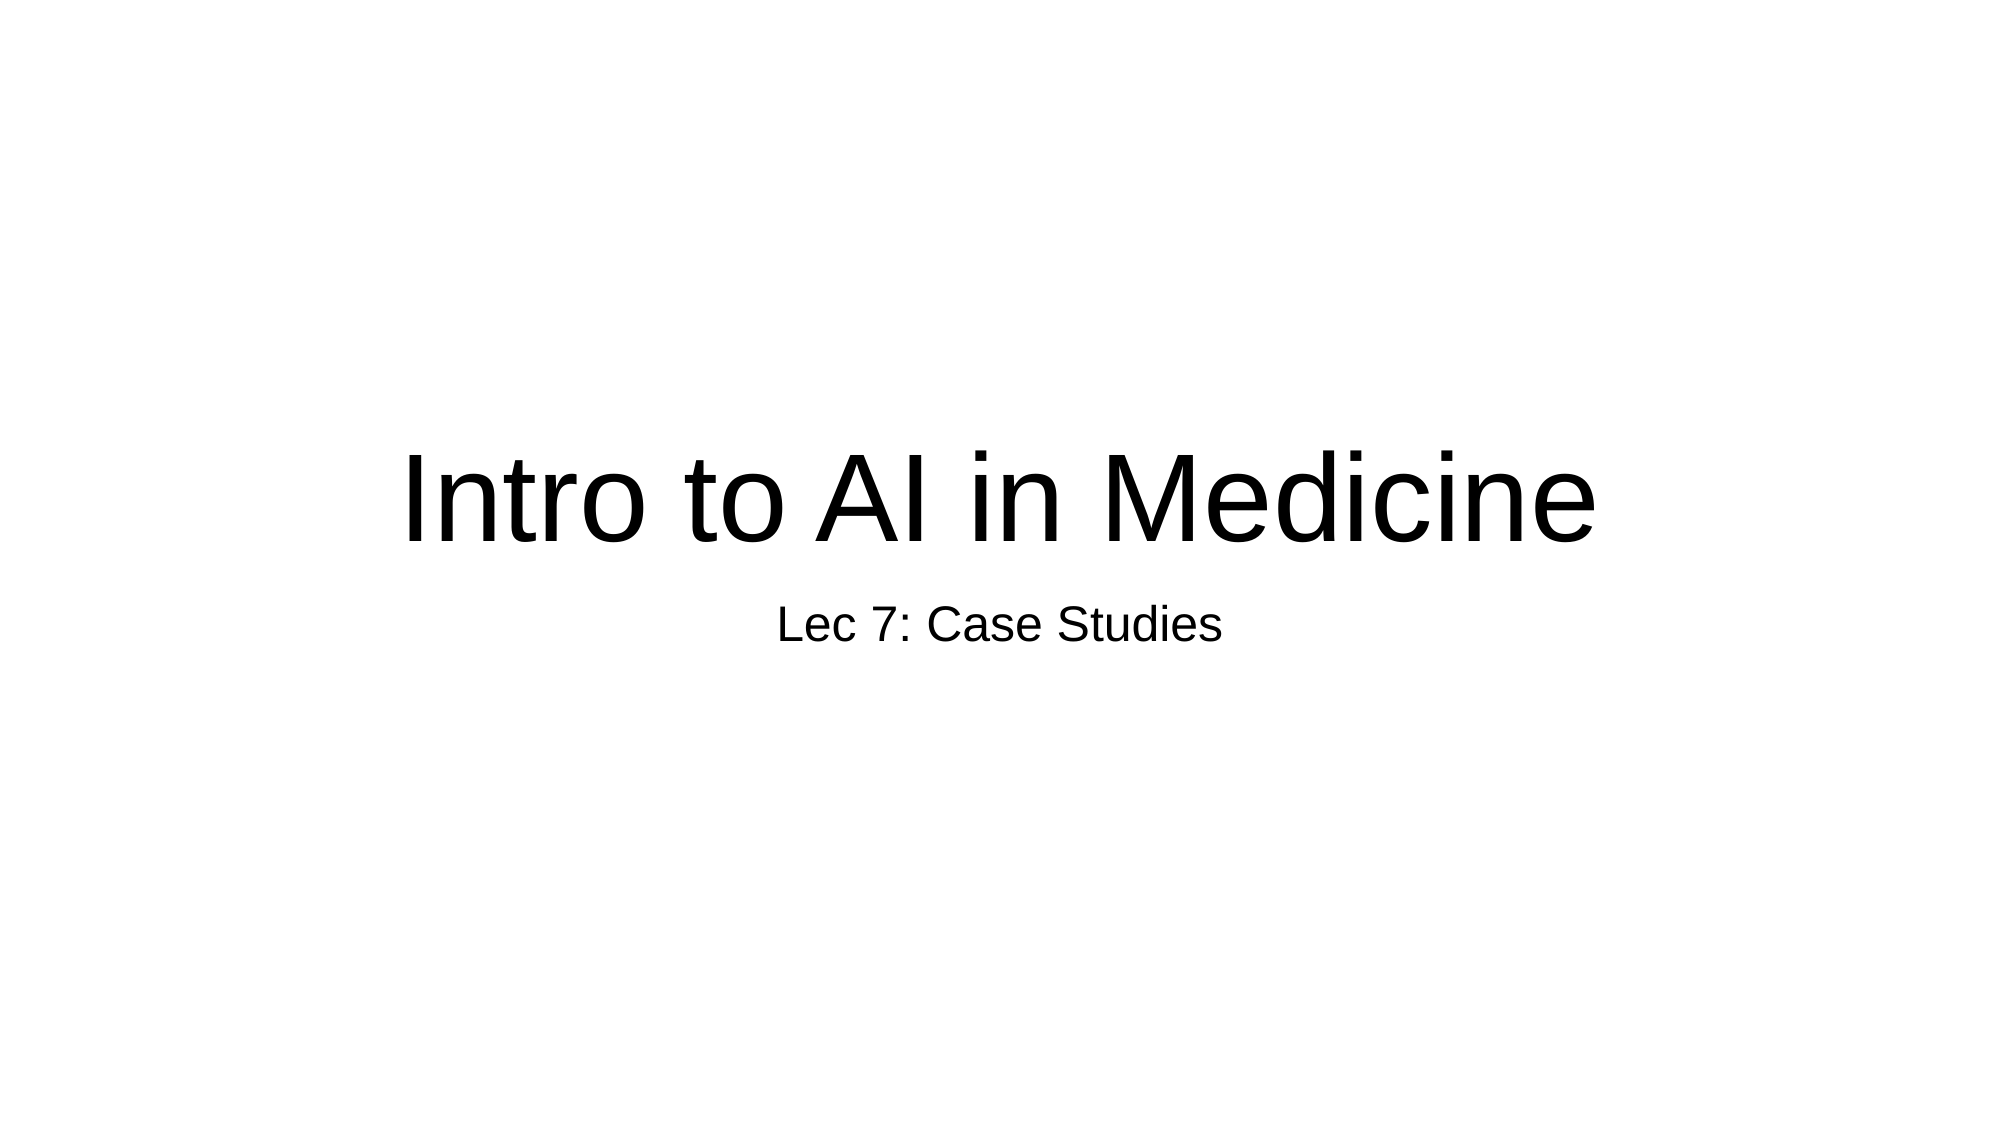

# Intro to AI in Medicine
Lec 7: Case Studies